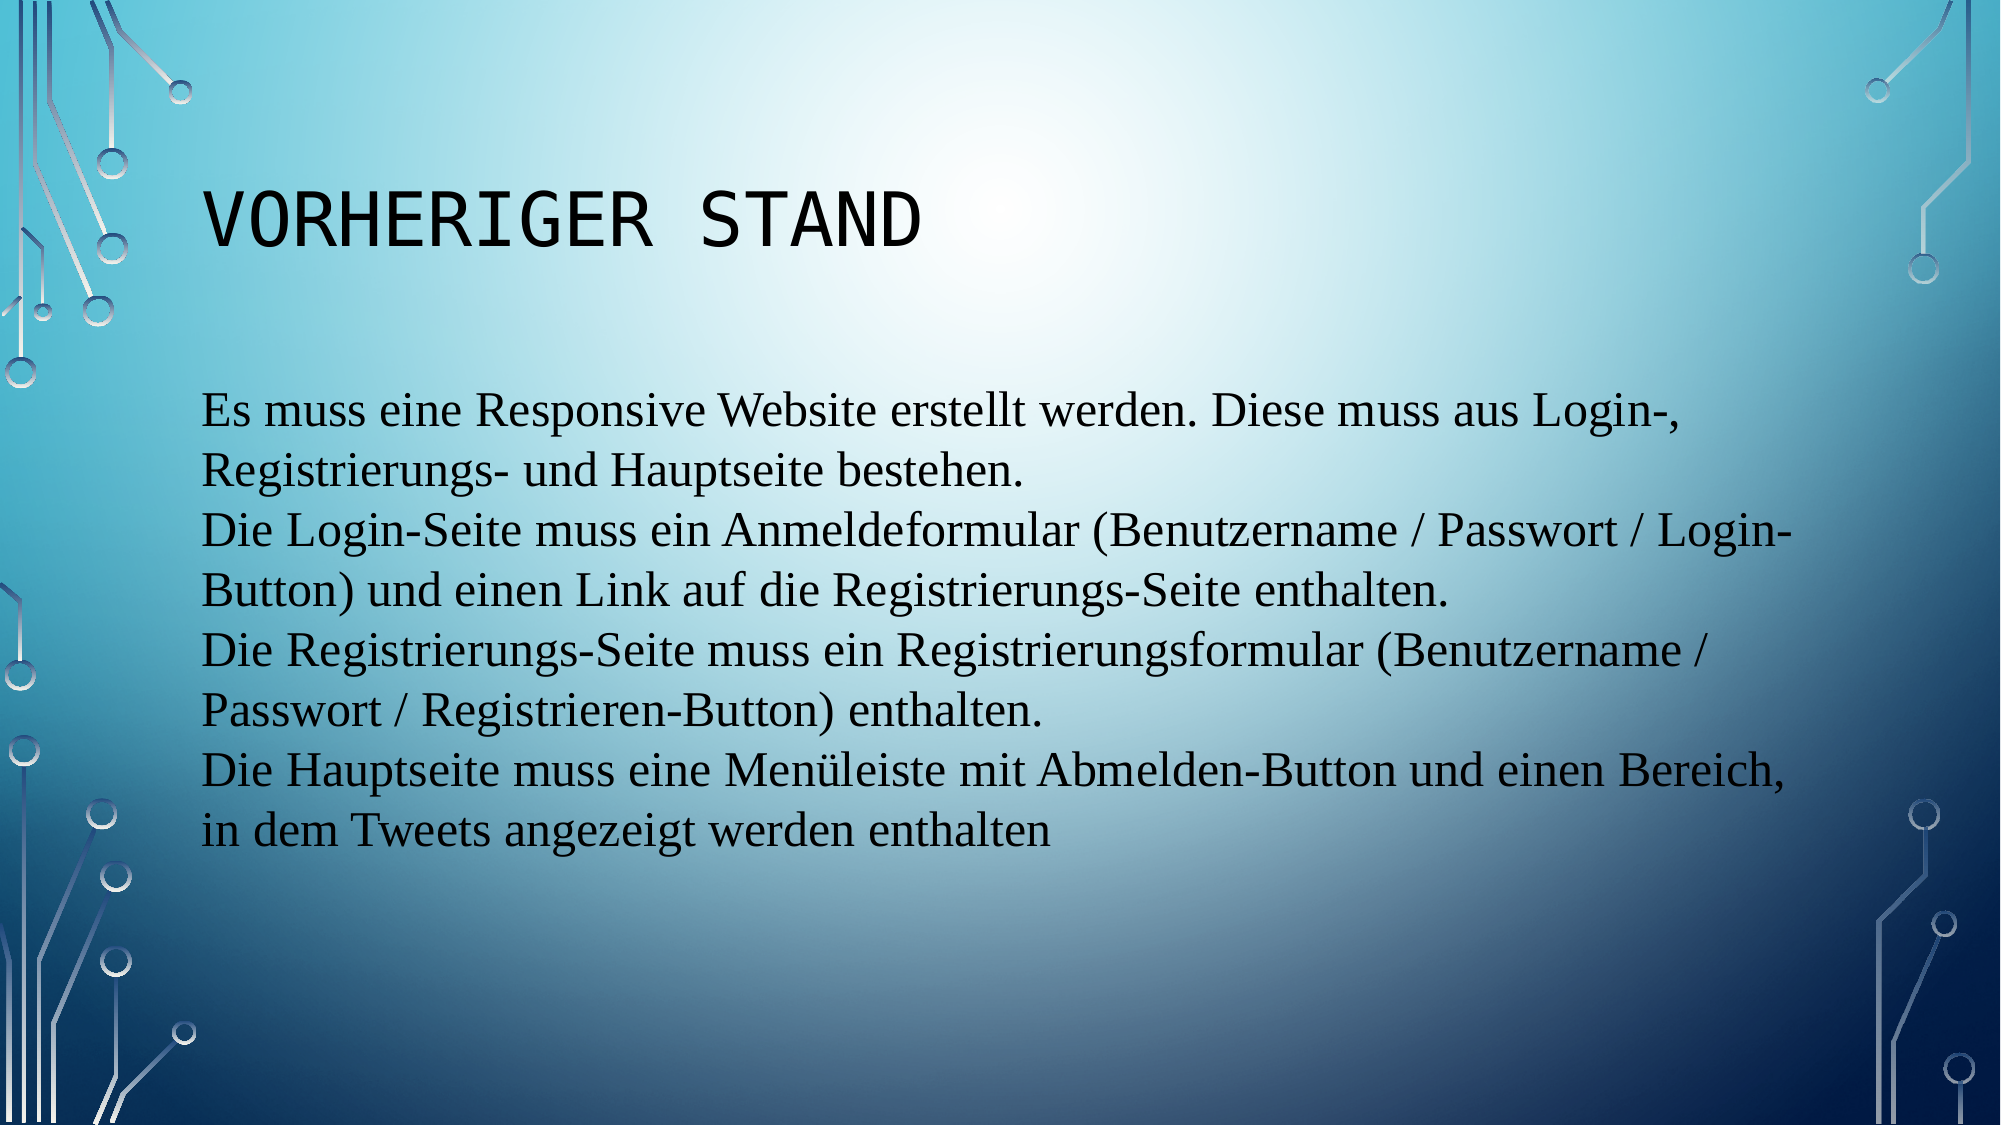

VORHERIGER STAND
Es muss eine Responsive Website erstellt werden. Diese muss aus Login-, Registrierungs- und Hauptseite bestehen.
Die Login-Seite muss ein Anmeldeformular (Benutzername / Passwort / Login-Button) und einen Link auf die Registrierungs-Seite enthalten.
Die Registrierungs-Seite muss ein Registrierungsformular (Benutzername / Passwort / Registrieren-Button) enthalten.
Die Hauptseite muss eine Menüleiste mit Abmelden-Button und einen Bereich, in dem Tweets angezeigt werden enthalten